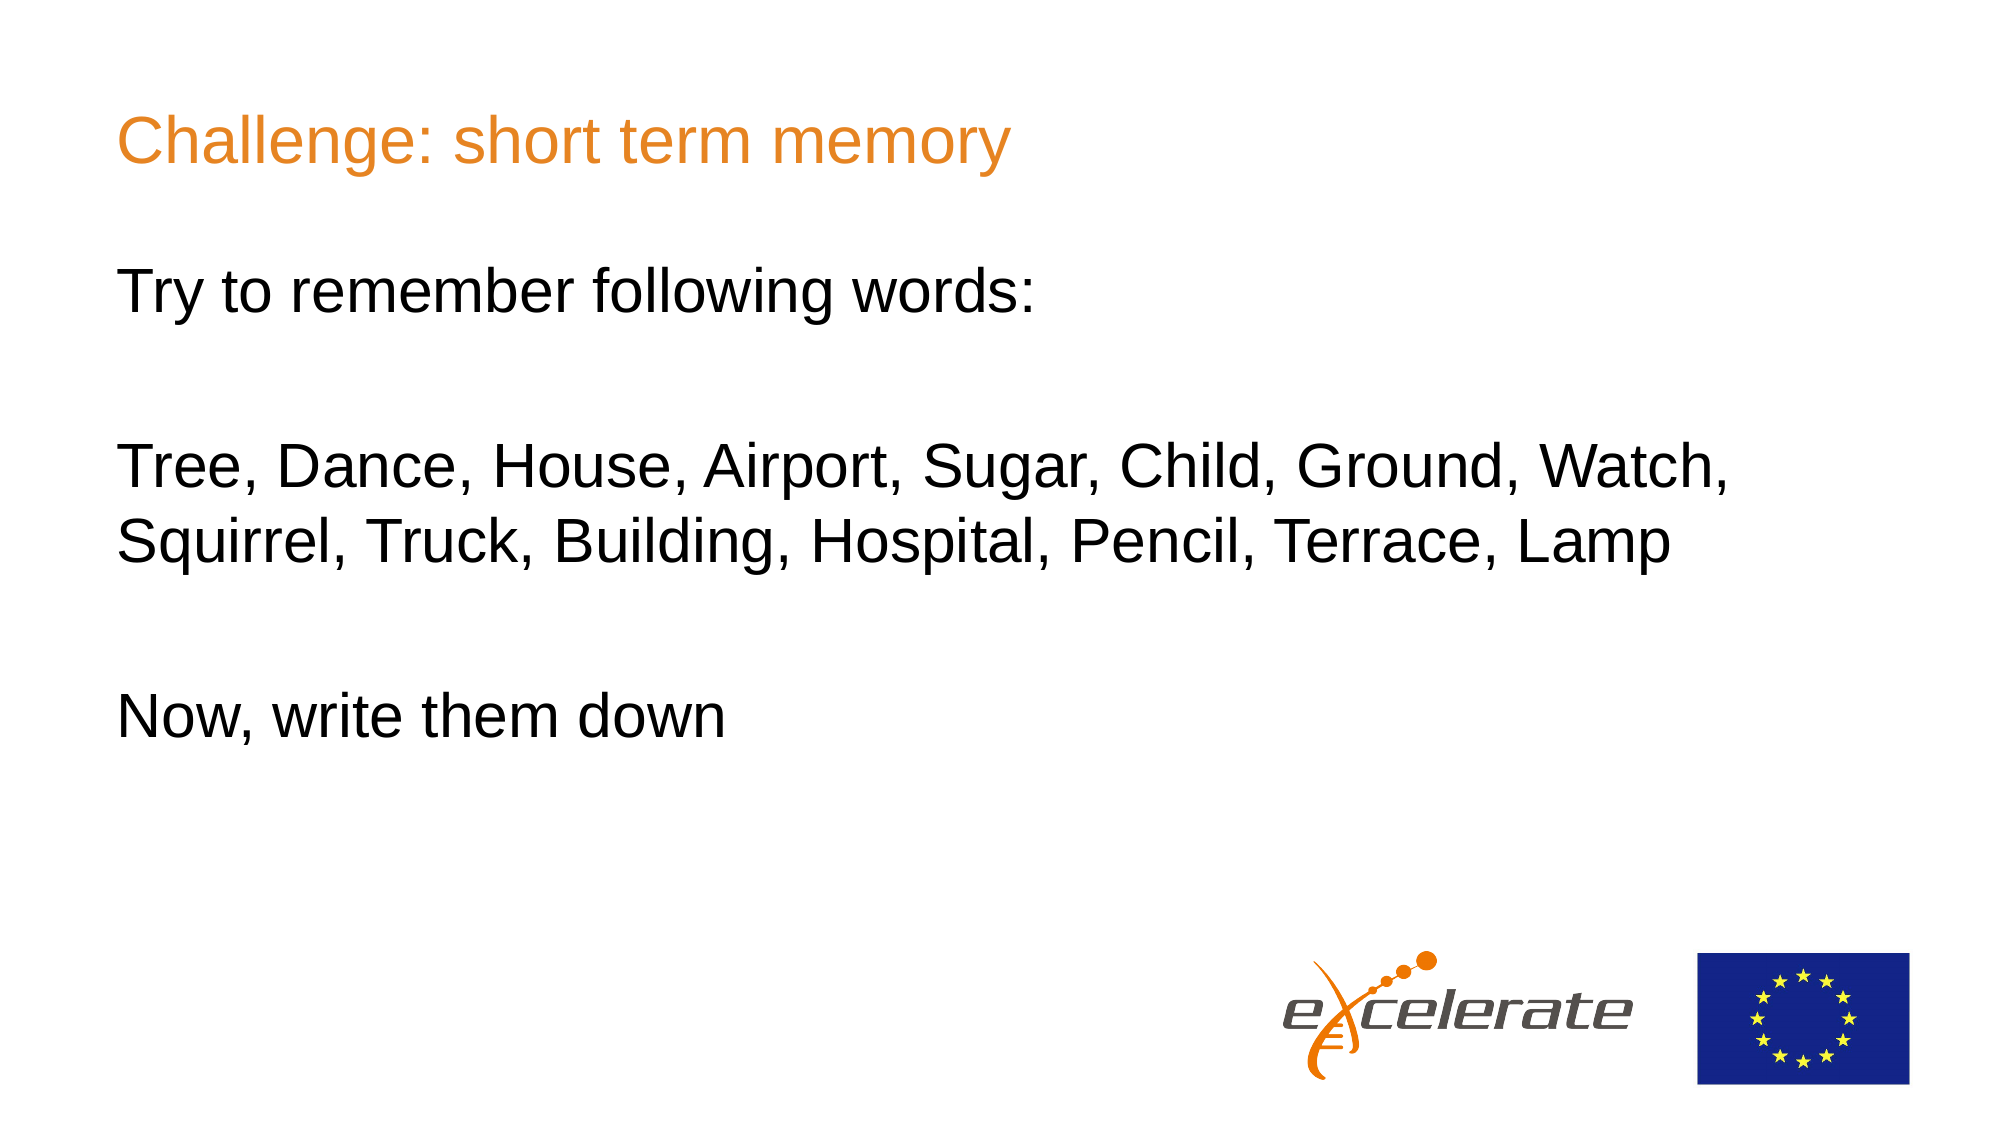

# Challenge: short term memory

Try to remember following words:

Tree, Dance, House, Airport, Sugar, Child, Ground, Watch, Squirrel, Truck, Building, Hospital, Pencil, Terrace, Lamp

Now, write them down